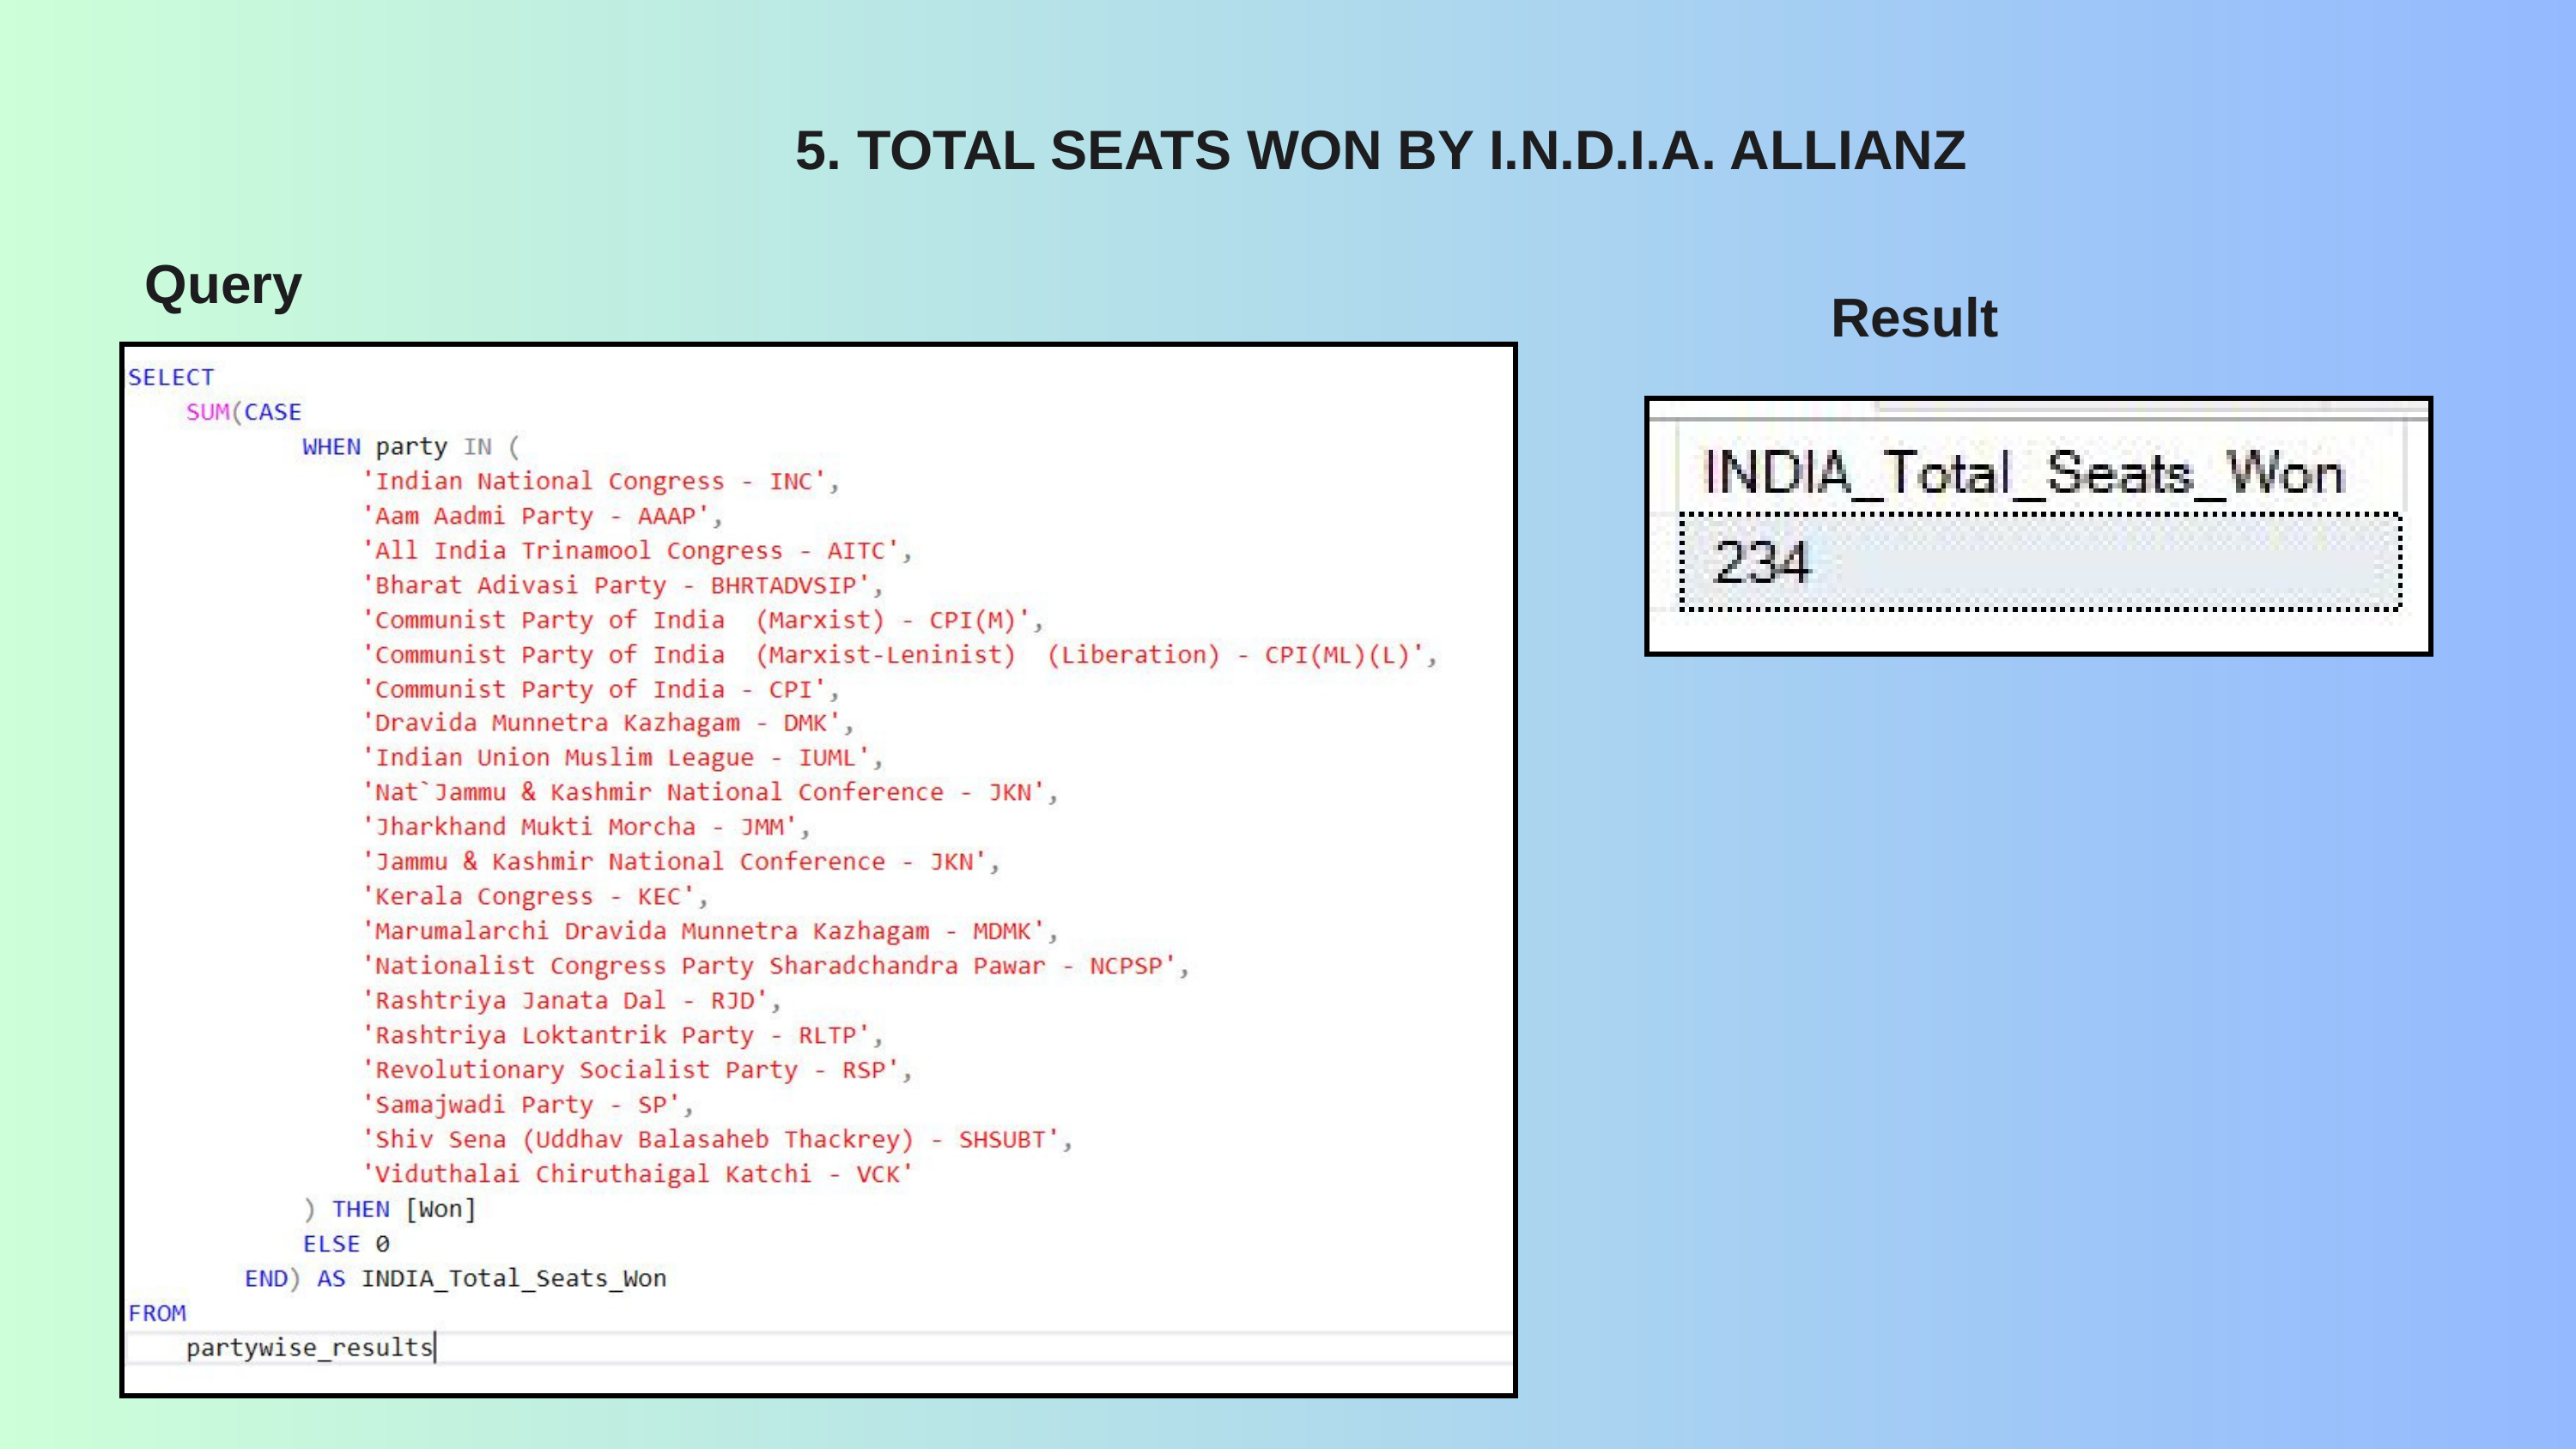

5. TOTAL SEATS WON BY I.N.D.I.A. ALLIANZ
Query
Result